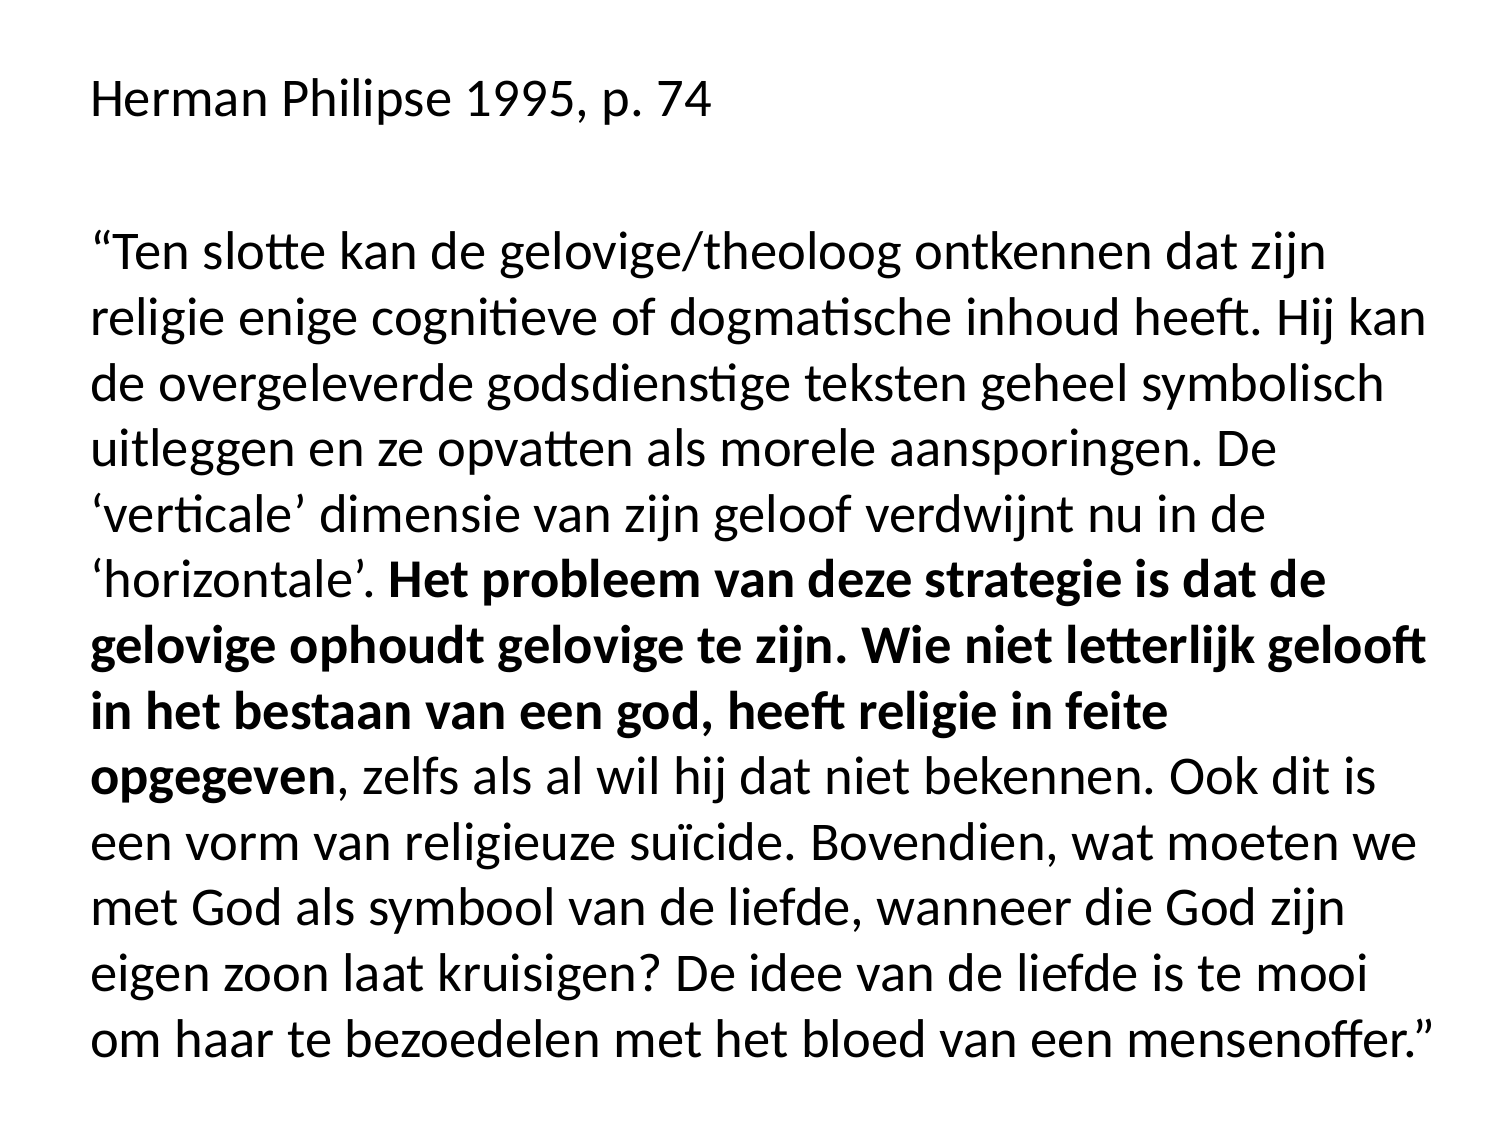

Herman Philipse 1995, p. 74

“Ten slotte kan de gelovige/theoloog ontkennen dat zijn religie enige cognitieve of dogmatische inhoud heeft. Hij kan de overgeleverde godsdienstige teksten geheel symbolisch uitleggen en ze opvatten als morele aansporingen. De ‘verticale’ dimensie van zijn geloof verdwijnt nu in de ‘horizontale’. Het probleem van deze strategie is dat de gelovige ophoudt gelovige te zijn. Wie niet letterlijk gelooft in het bestaan van een god, heeft religie in feite opgegeven, zelfs als al wil hij dat niet bekennen. Ook dit is een vorm van religieuze suïcide. Bovendien, wat moeten we met God als symbool van de liefde, wanneer die God zijn eigen zoon laat kruisigen? De idee van de liefde is te mooi om haar te bezoedelen met het bloed van een mensenoffer.”